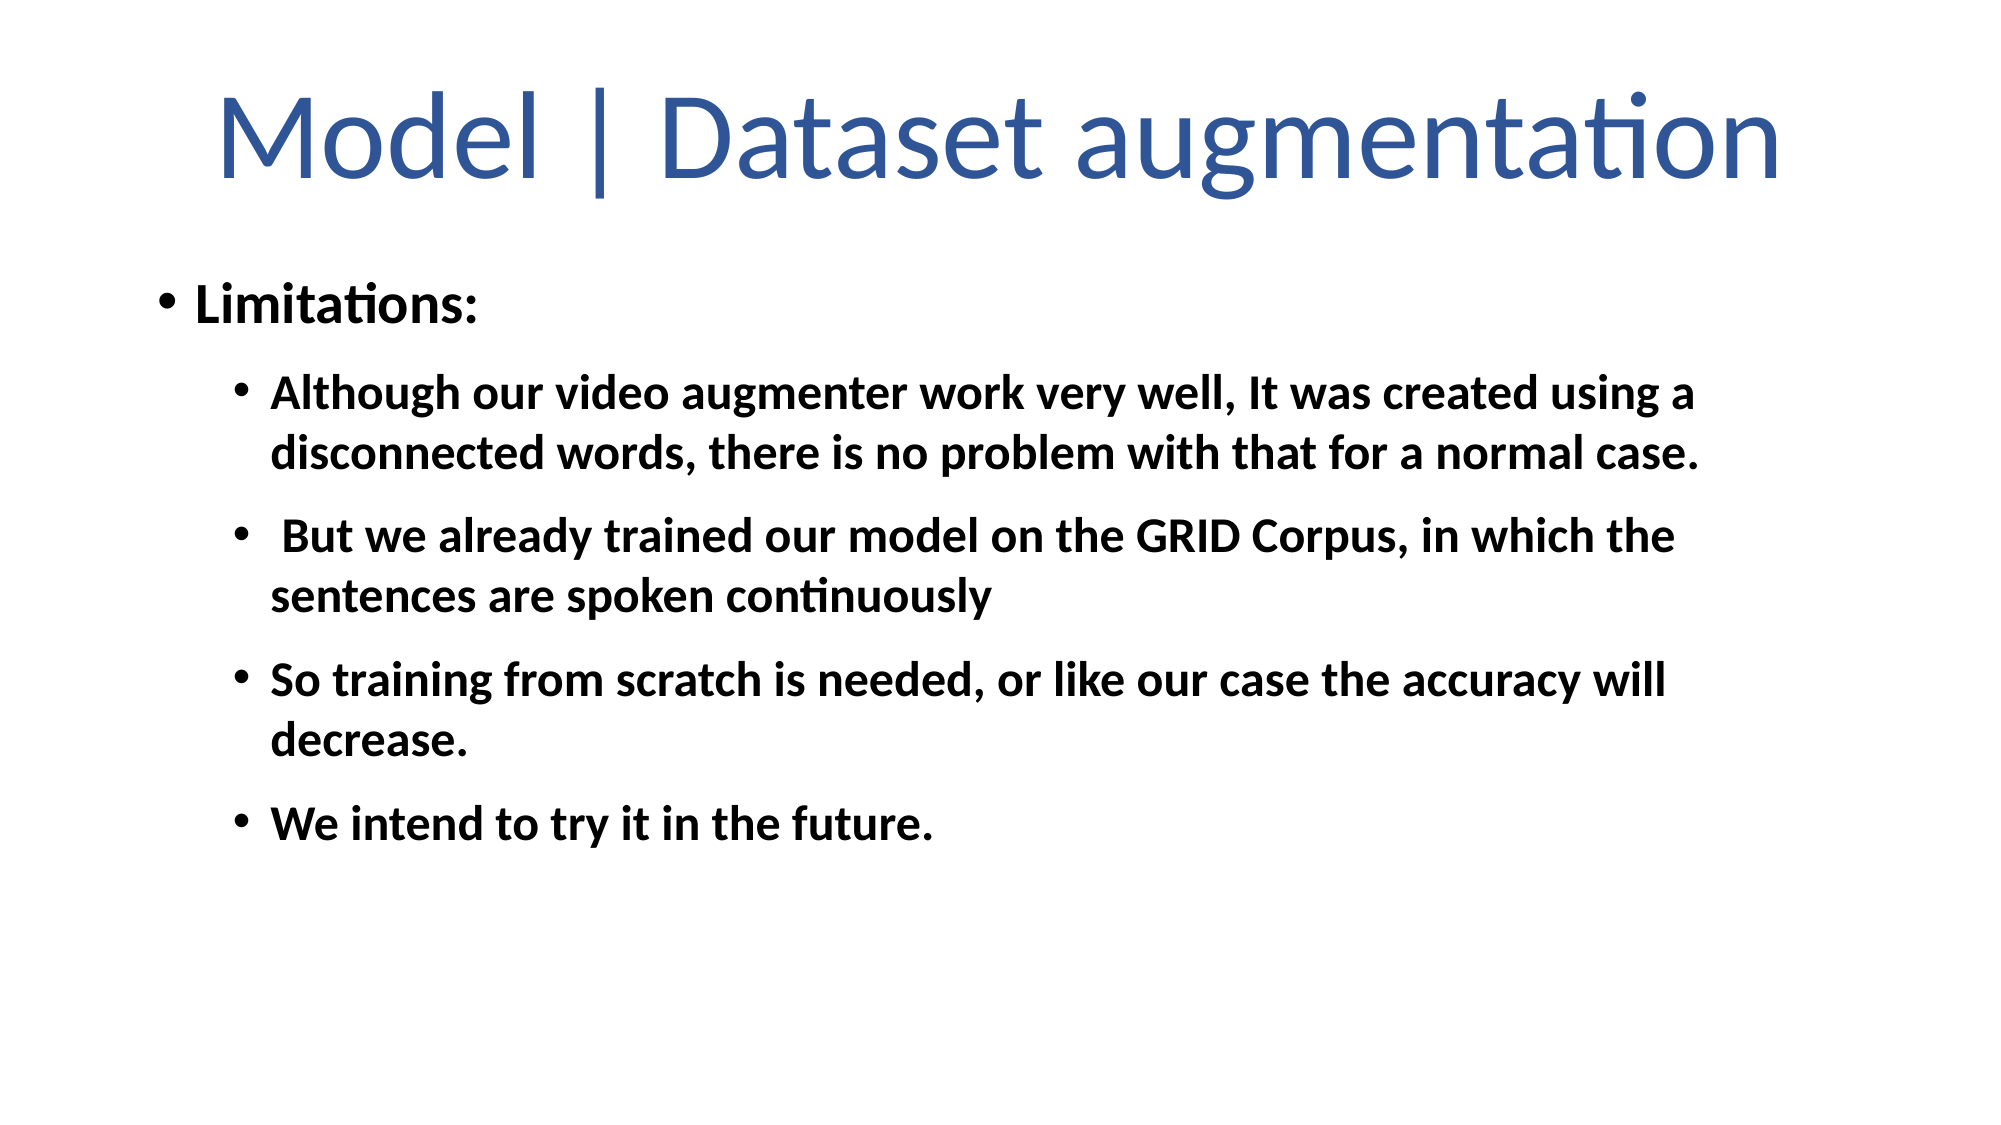

Model | Dataset augmentation
Limitations:
Although our video augmenter work very well, It was created using a disconnected words, there is no problem with that for a normal case.
 But we already trained our model on the GRID Corpus, in which the sentences are spoken continuously
So training from scratch is needed, or like our case the accuracy will decrease.
We intend to try it in the future.